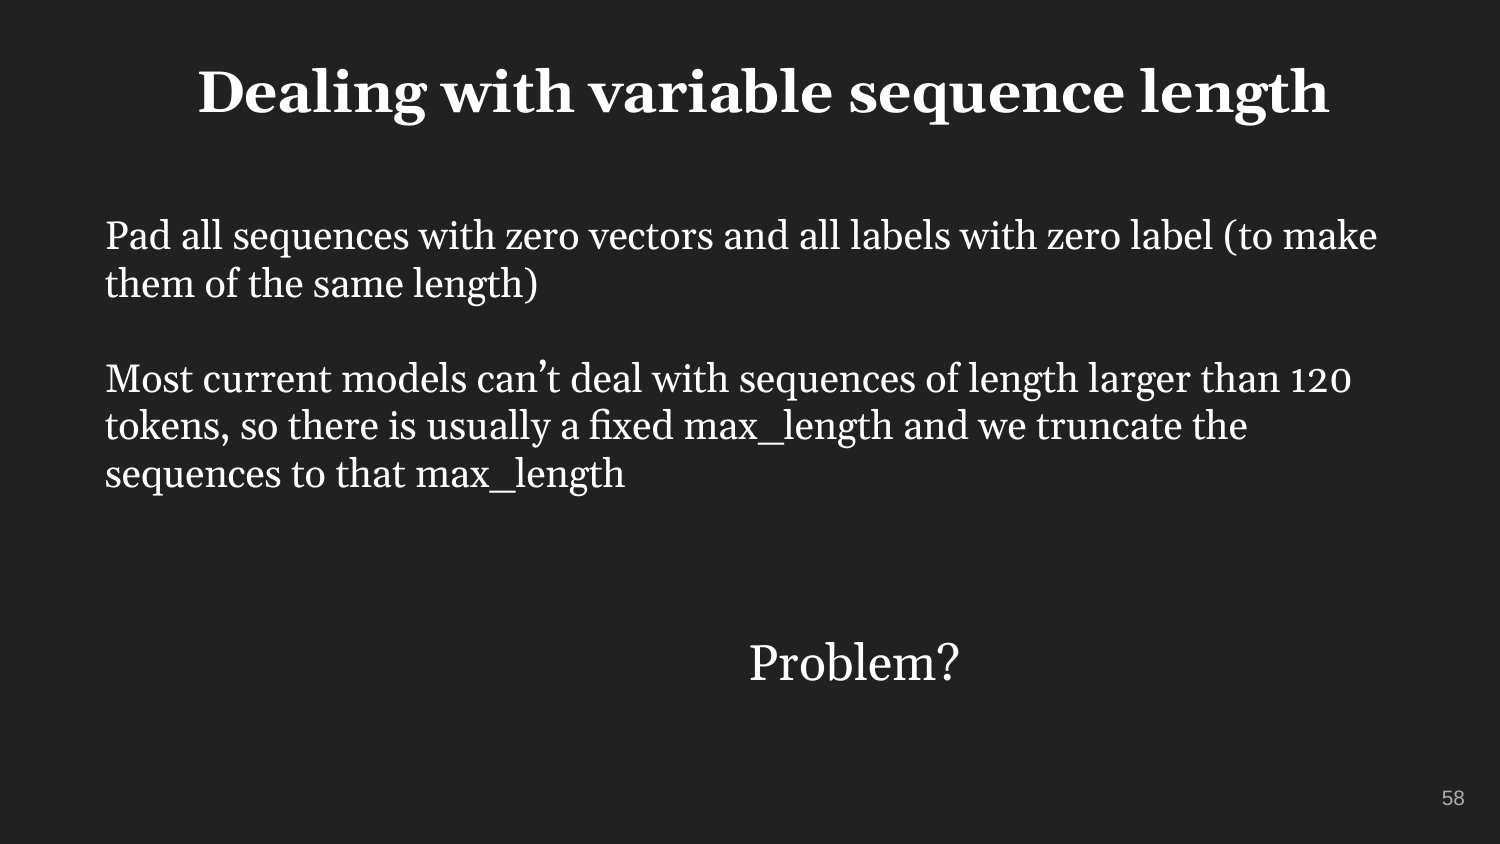

# Dealing with variable sequence length
Pad all sequences with zero vectors and all labels with zero label (to make them of the same length)

Most current models can’t deal with sequences of length larger than 120 tokens, so there is usually a fixed max_length and we truncate the sequences to that max_length

Problem?
58